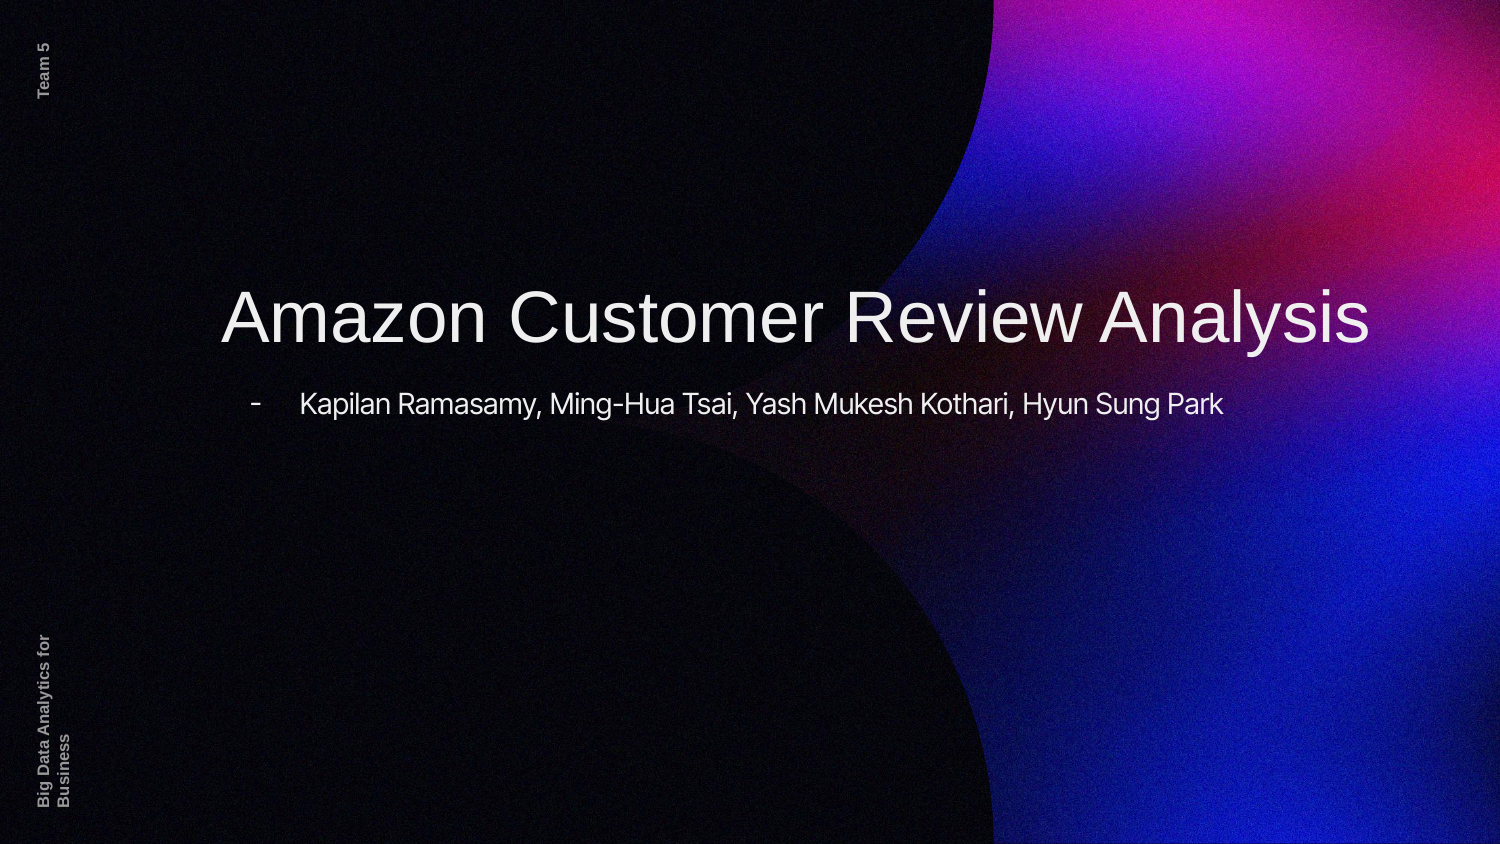

Team 5

# Amazon Customer Review Analysis
Kapilan Ramasamy, Ming-Hua Tsai, Yash Mukesh Kothari, Hyun Sung Park

Big Data Analytics for Business